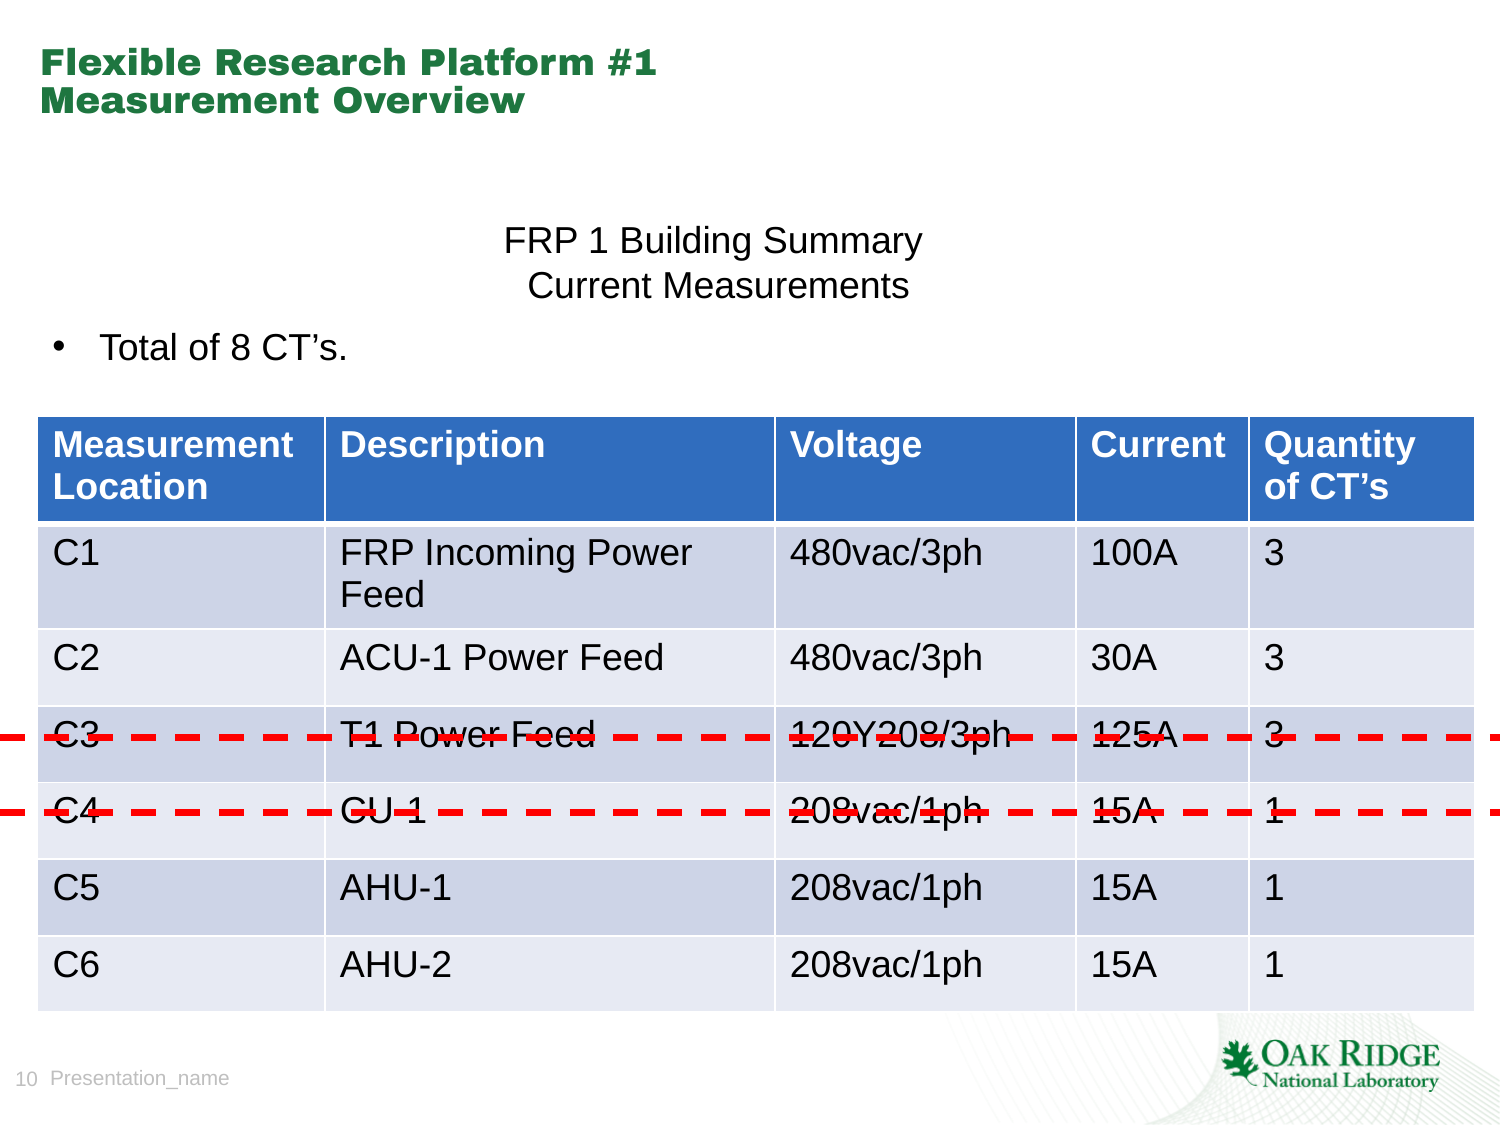

# Flexible Research Platform #1 Measurement Overview
FRP 1 Building Summary
Current Measurements
Total of 8 CT’s.
| Measurement Location | Description | Voltage | Current | Quantity of CT’s |
| --- | --- | --- | --- | --- |
| C1 | FRP Incoming Power Feed | 480vac/3ph | 100A | 3 |
| C2 | ACU-1 Power Feed | 480vac/3ph | 30A | 3 |
| C3 | T1 Power Feed | 120Y208/3ph | 125A | 3 |
| C4 | CU-1 | 208vac/1ph | 15A | 1 |
| C5 | AHU-1 | 208vac/1ph | 15A | 1 |
| C6 | AHU-2 | 208vac/1ph | 15A | 1 |